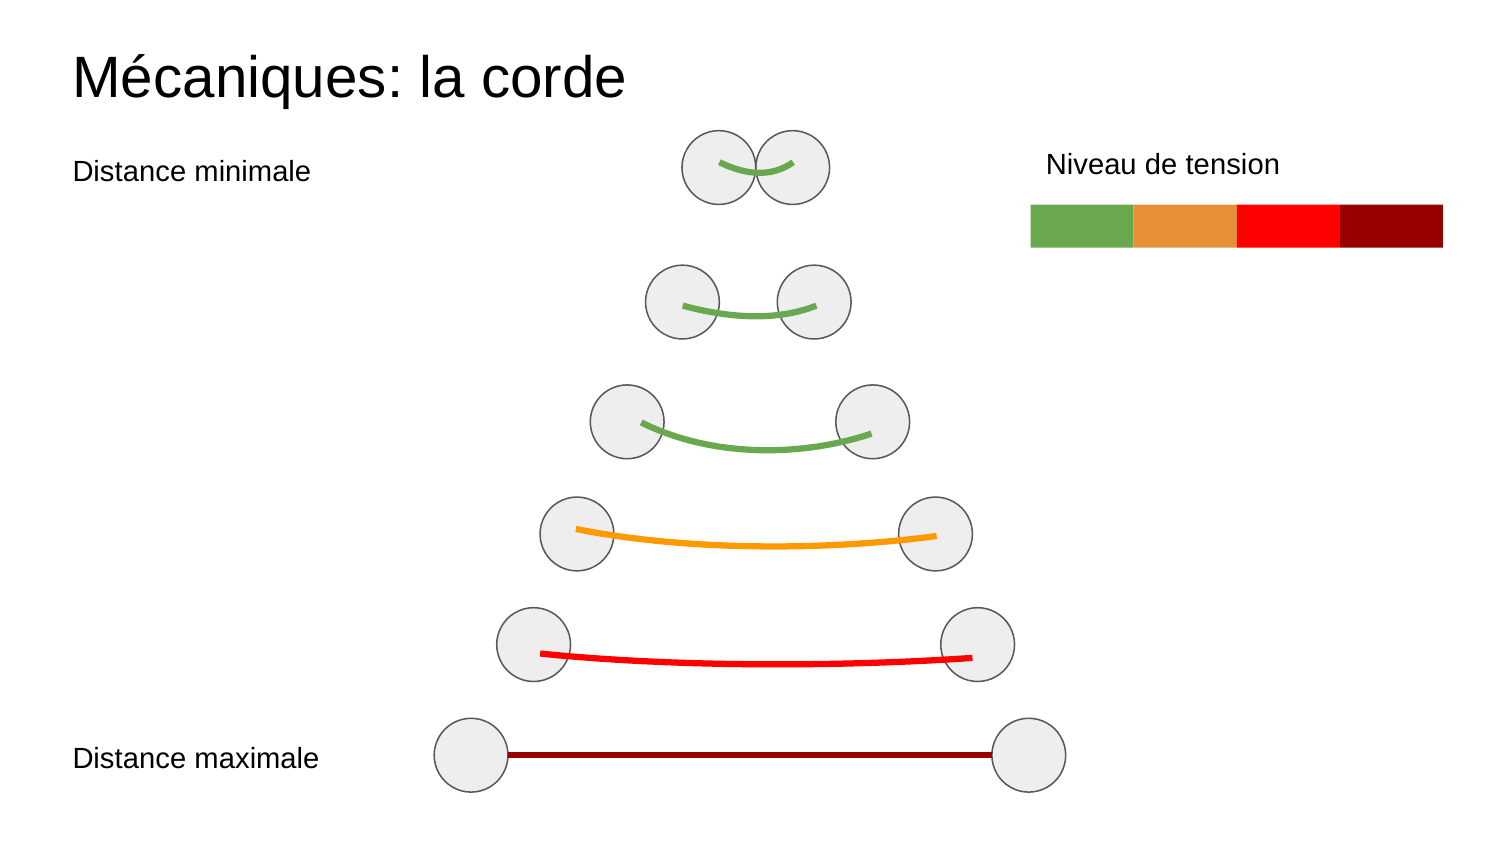

# Mécaniques: la corde

Niveau de tension

Distance minimale

Distance maximale